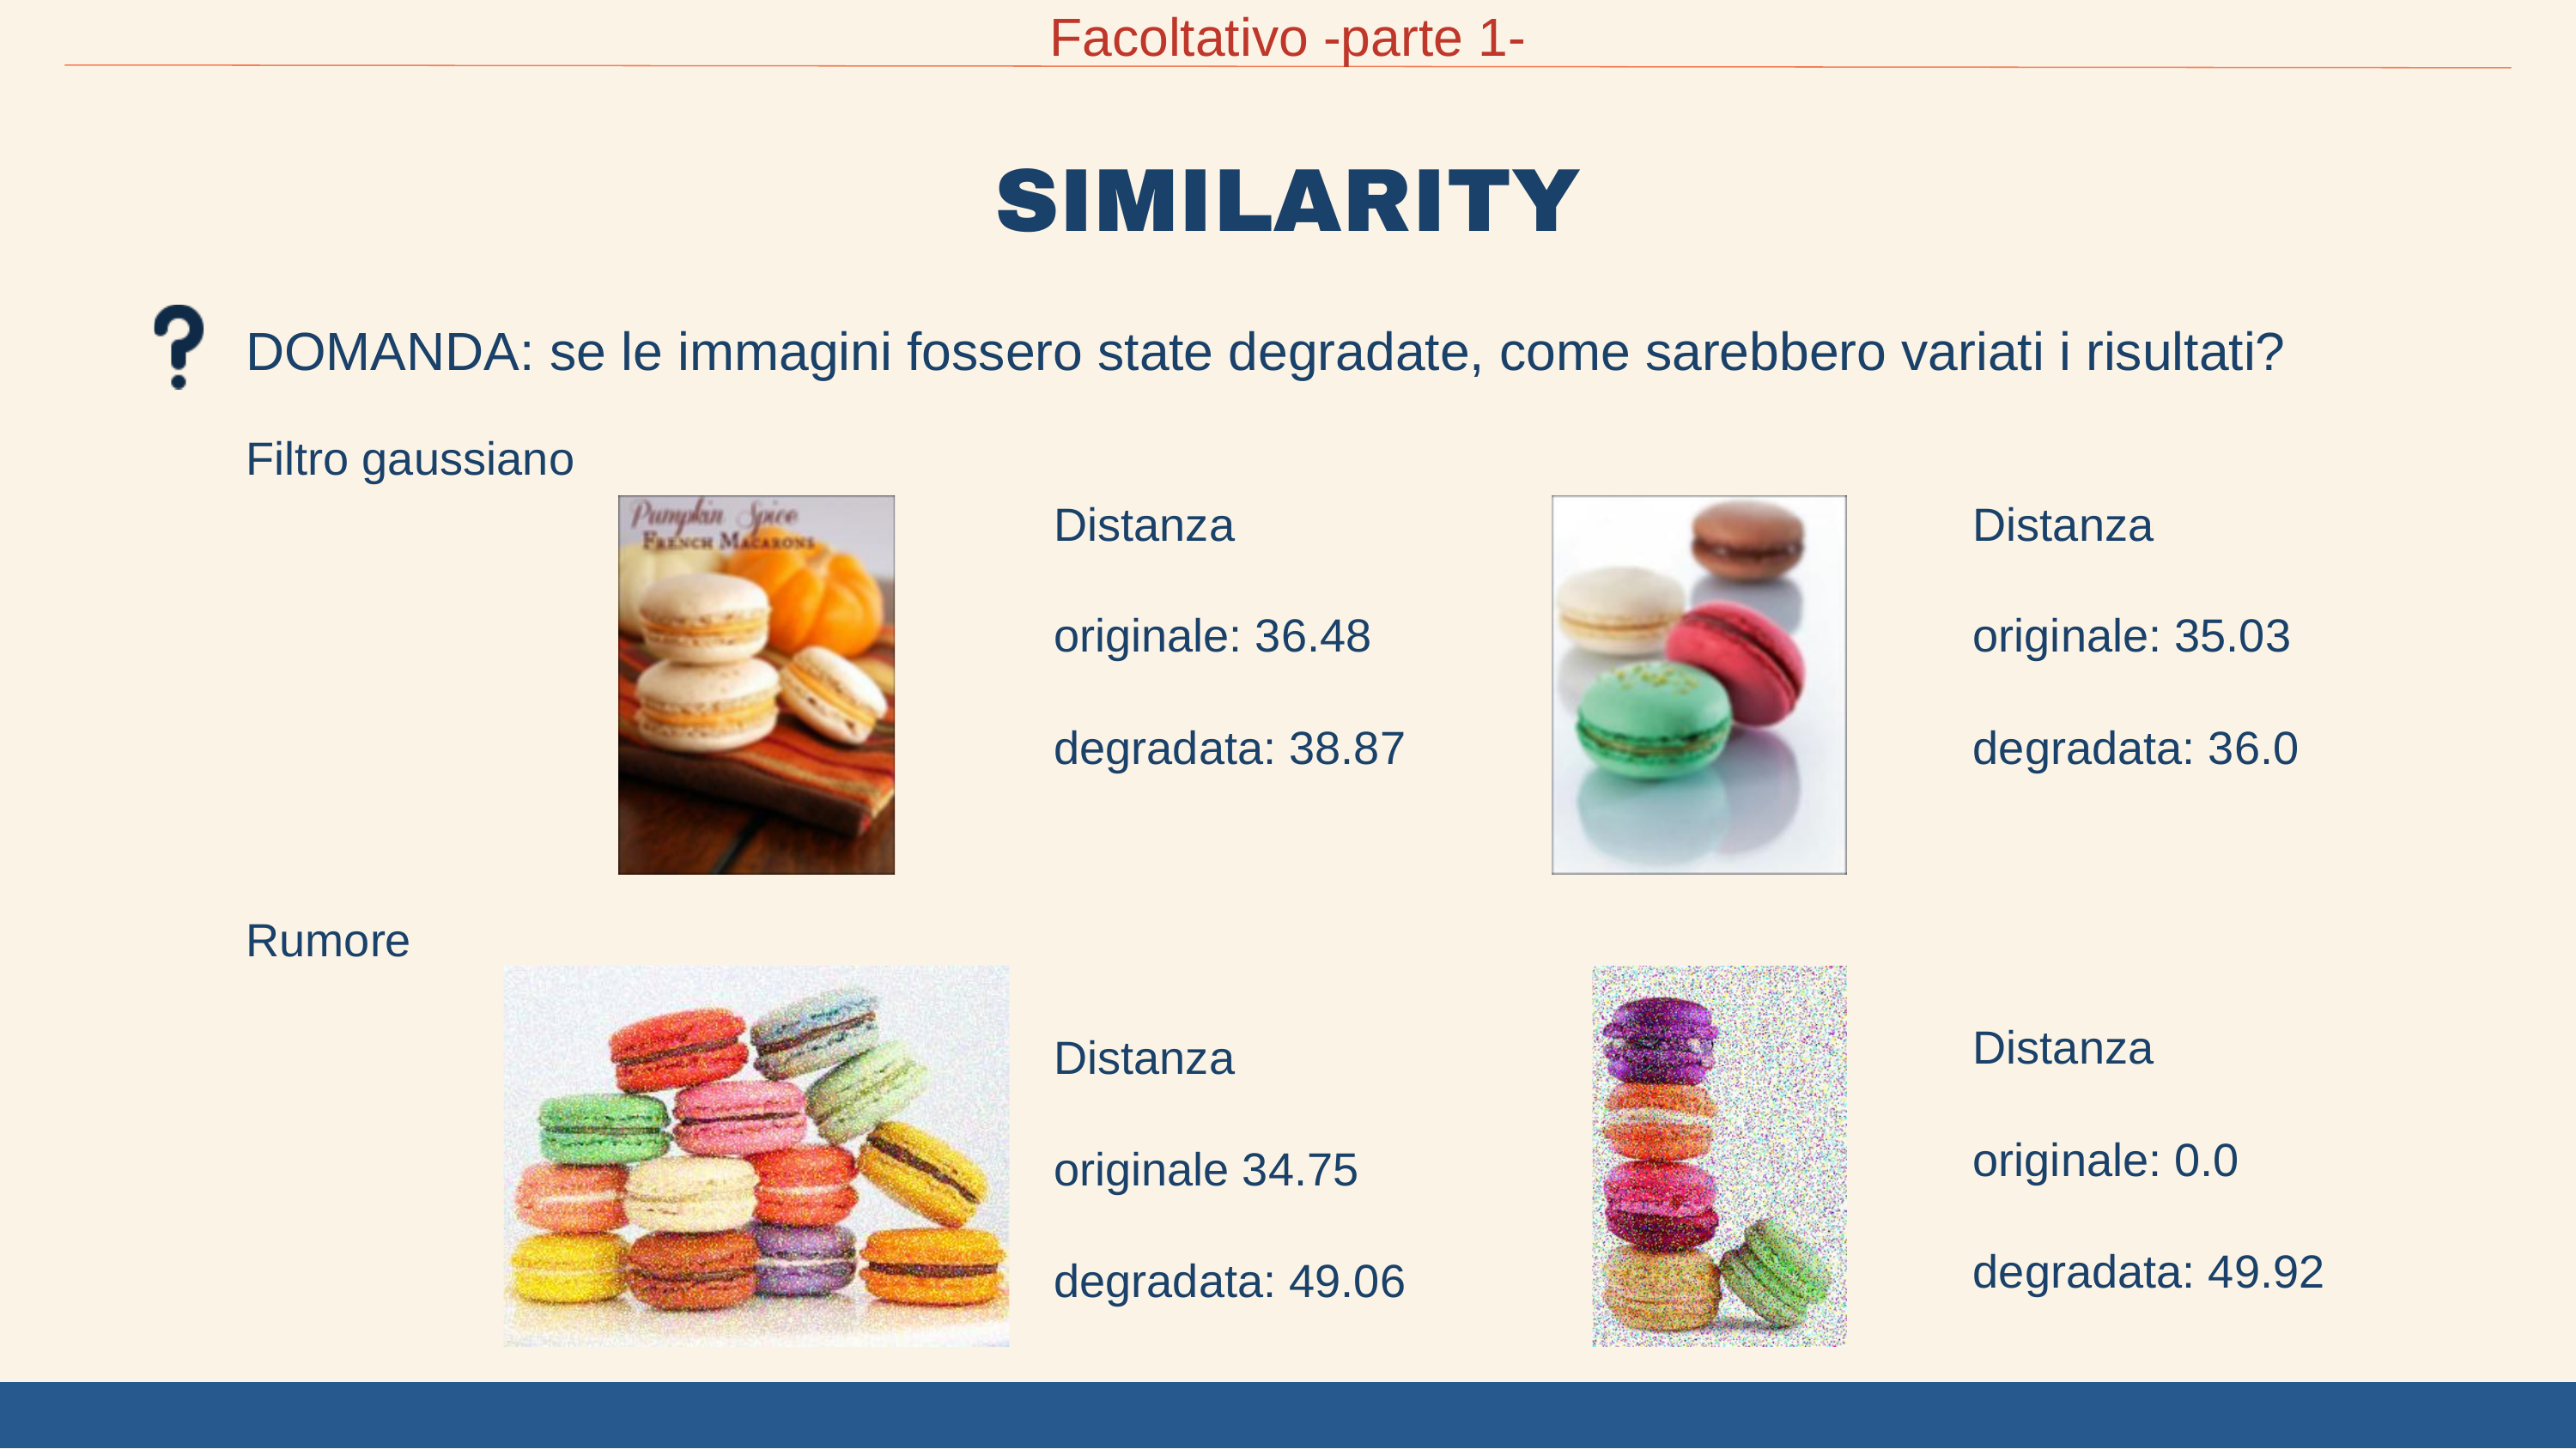

Facoltativo -parte 1-

SIMILARITY

DOMANDA: se le immagini fossero state degradate, come sarebbero variati i risultati?
Filtro gaussiano
Distanza

originale: 36.48

degradata: 38.87
Distanza

originale: 35.03

degradata: 36.0

Rumore

Distanza

originale: 0.0

degradata: 49.92
Distanza

originale 34.75

degradata: 49.06